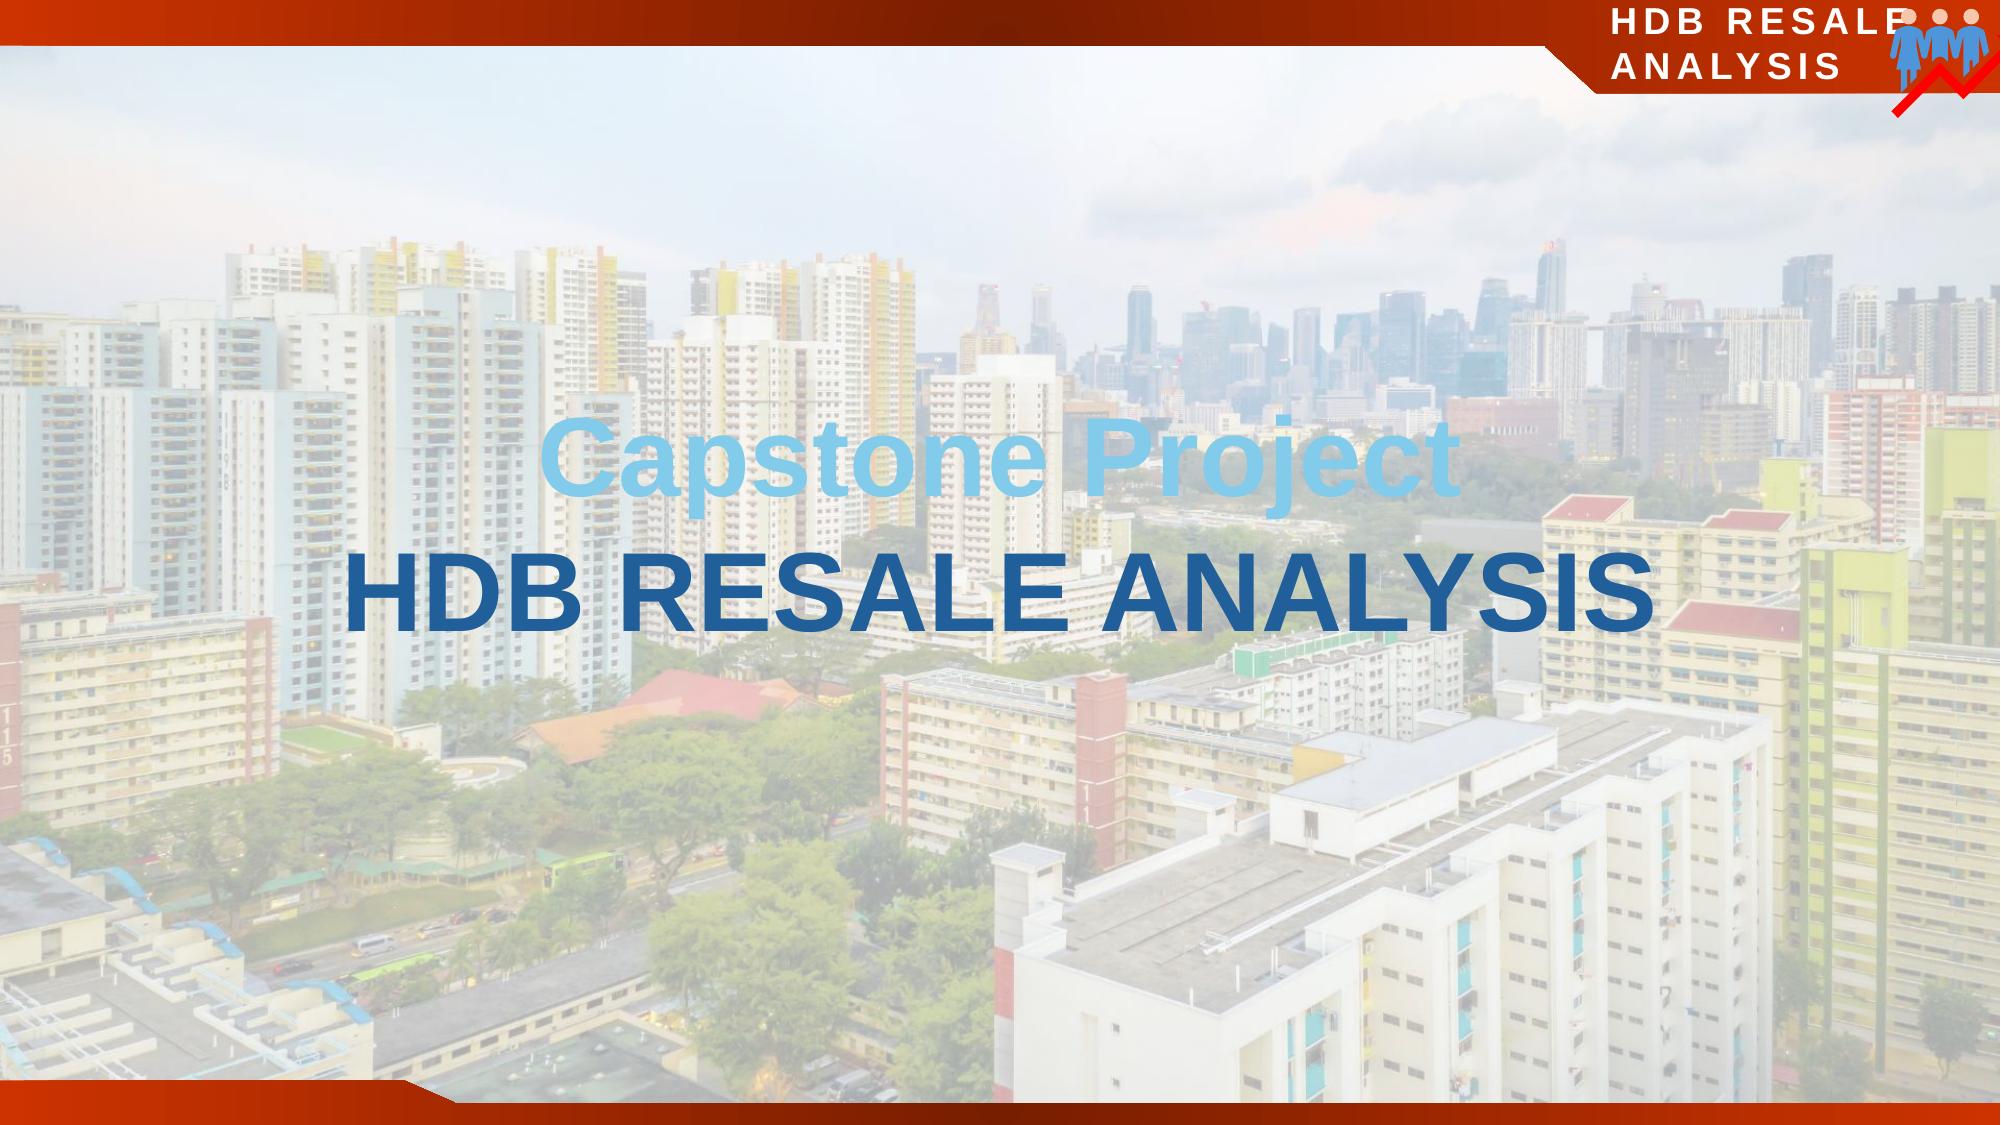

HDB RESALE ANALYSIS

Capstone Project
HDB RESALE ANALYSIS